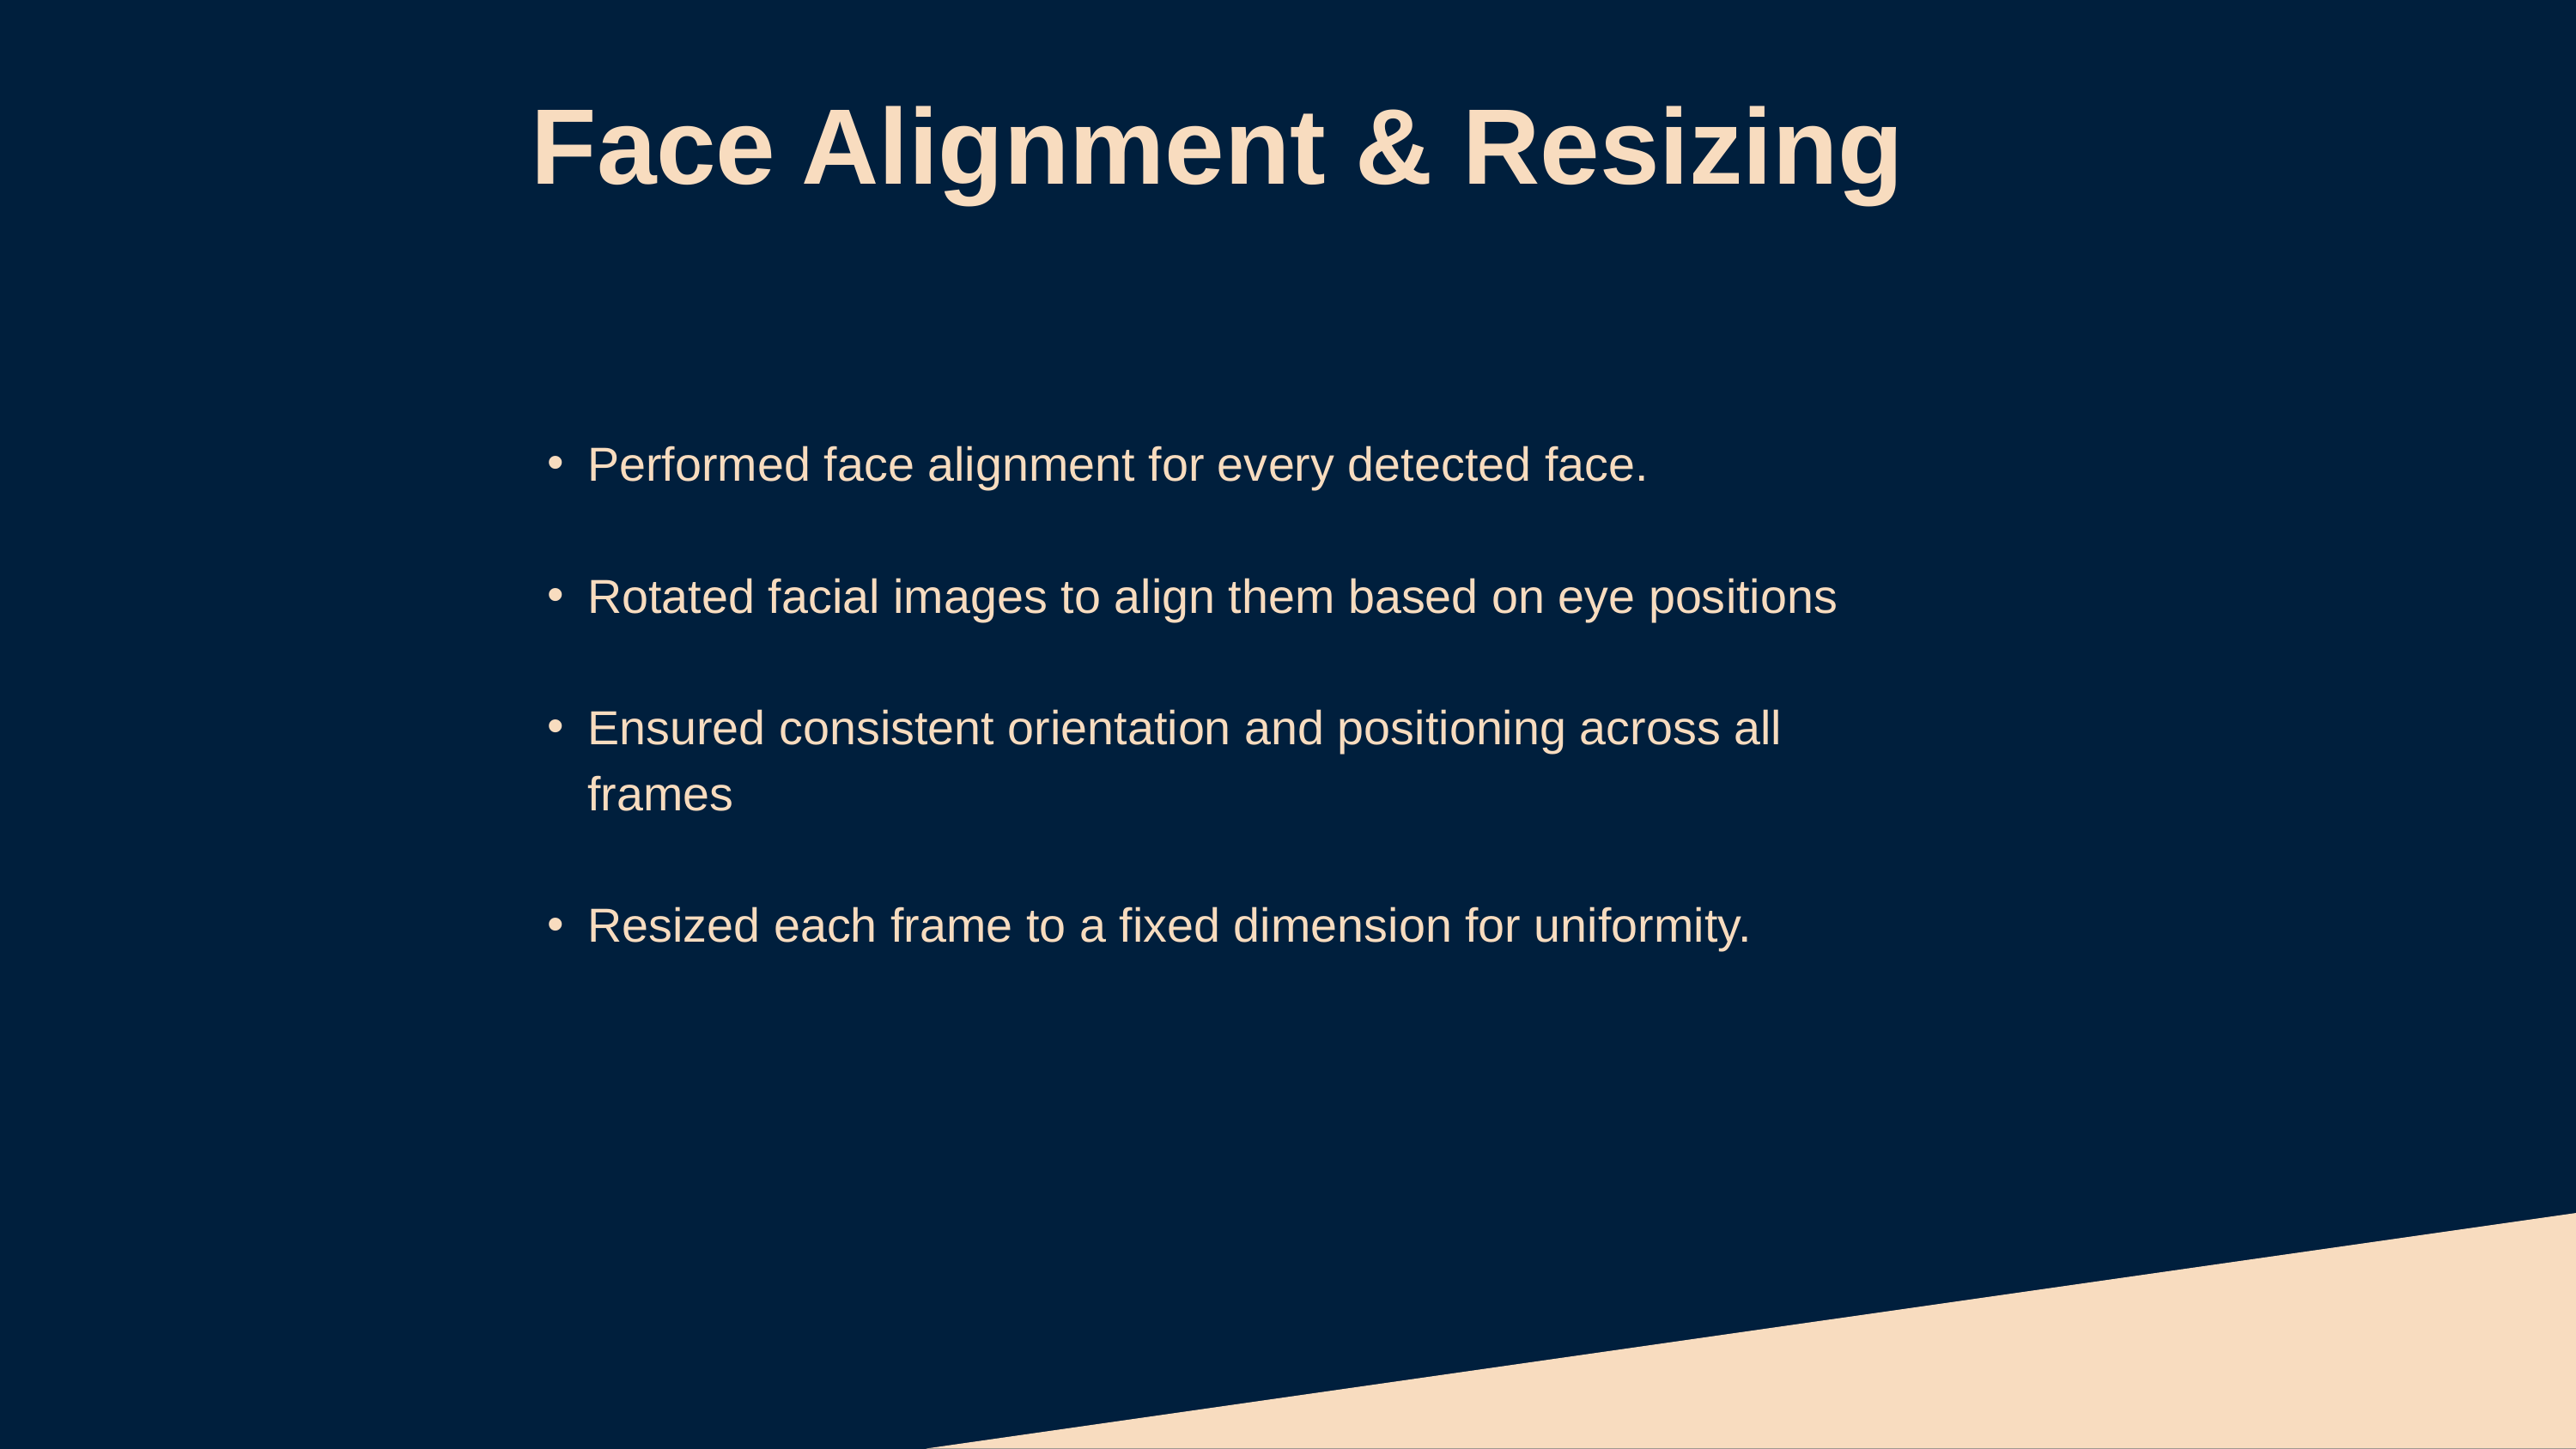

Face Alignment & Resizing

Performed face alignment for every detected face.

Rotated facial images to align them based on eye positions

Ensured consistent orientation and positioning across all frames

Resized each frame to a fixed dimension for uniformity.